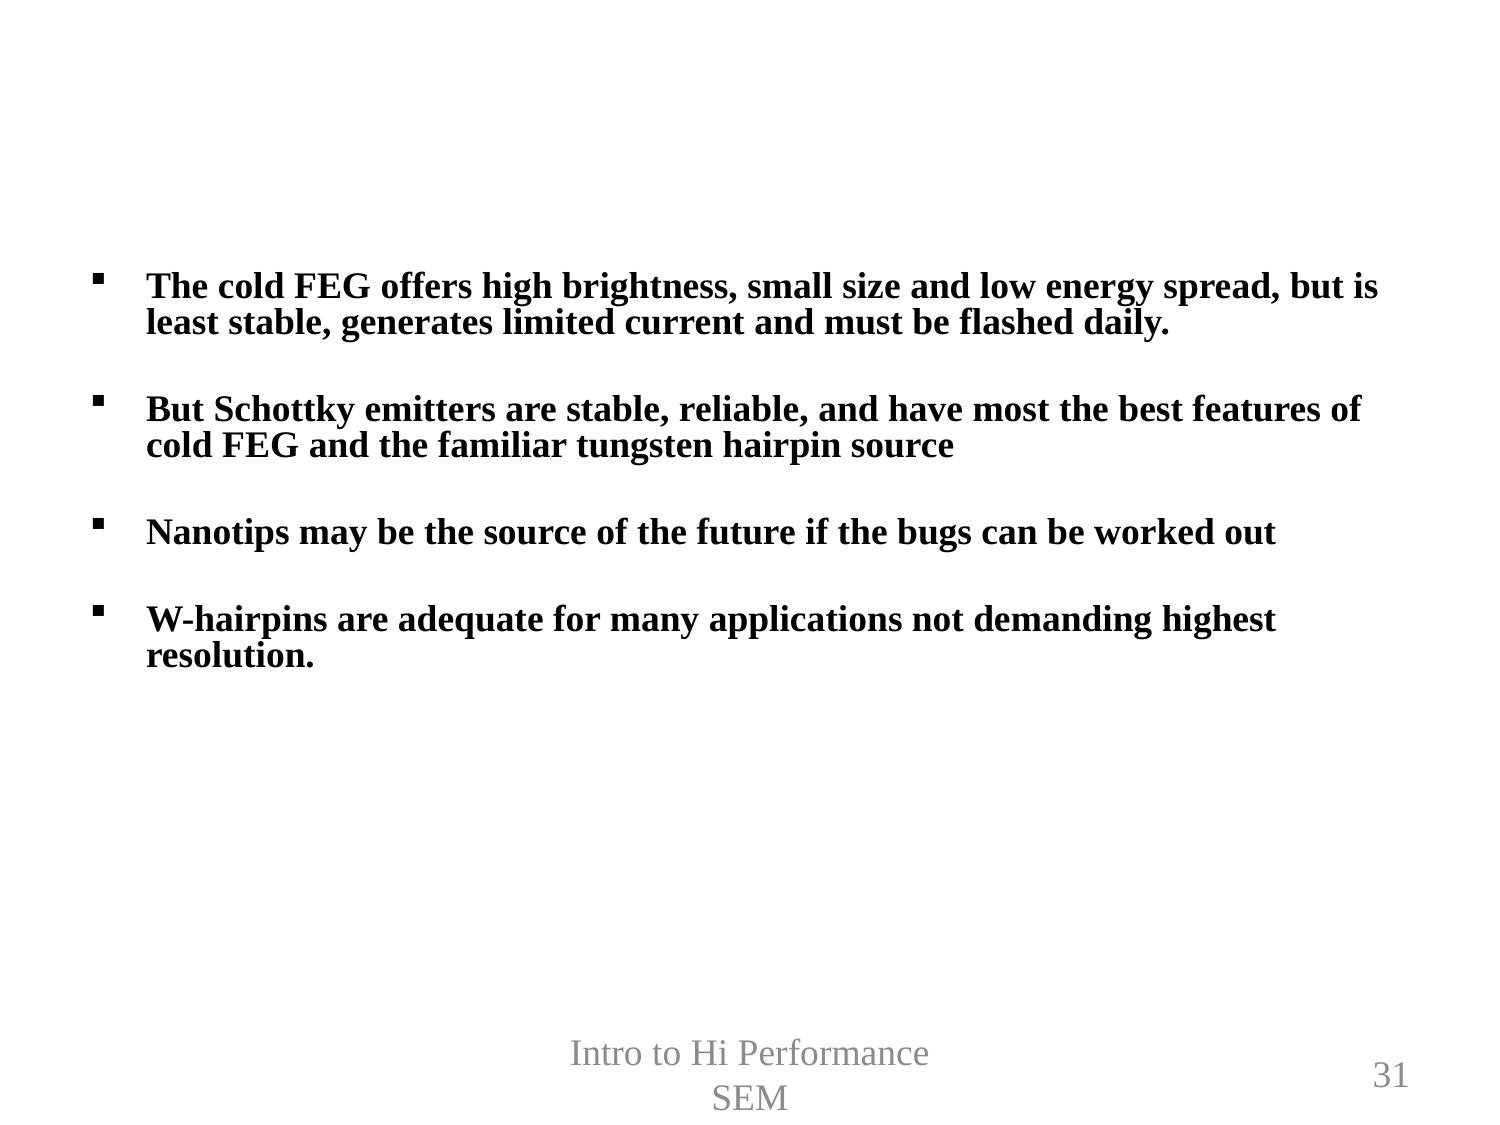

The cold FEG offers high brightness, small size and low energy spread, but is least stable, generates limited current and must be flashed daily.

But Schottky emitters are stable, reliable, and have most the best features of cold FEG and the familiar tungsten hairpin source

Nanotips may be the source of the future if the bugs can be worked out

W-hairpins are adequate for many applications not demanding highest resolution.
31
Intro to Hi Performance SEM